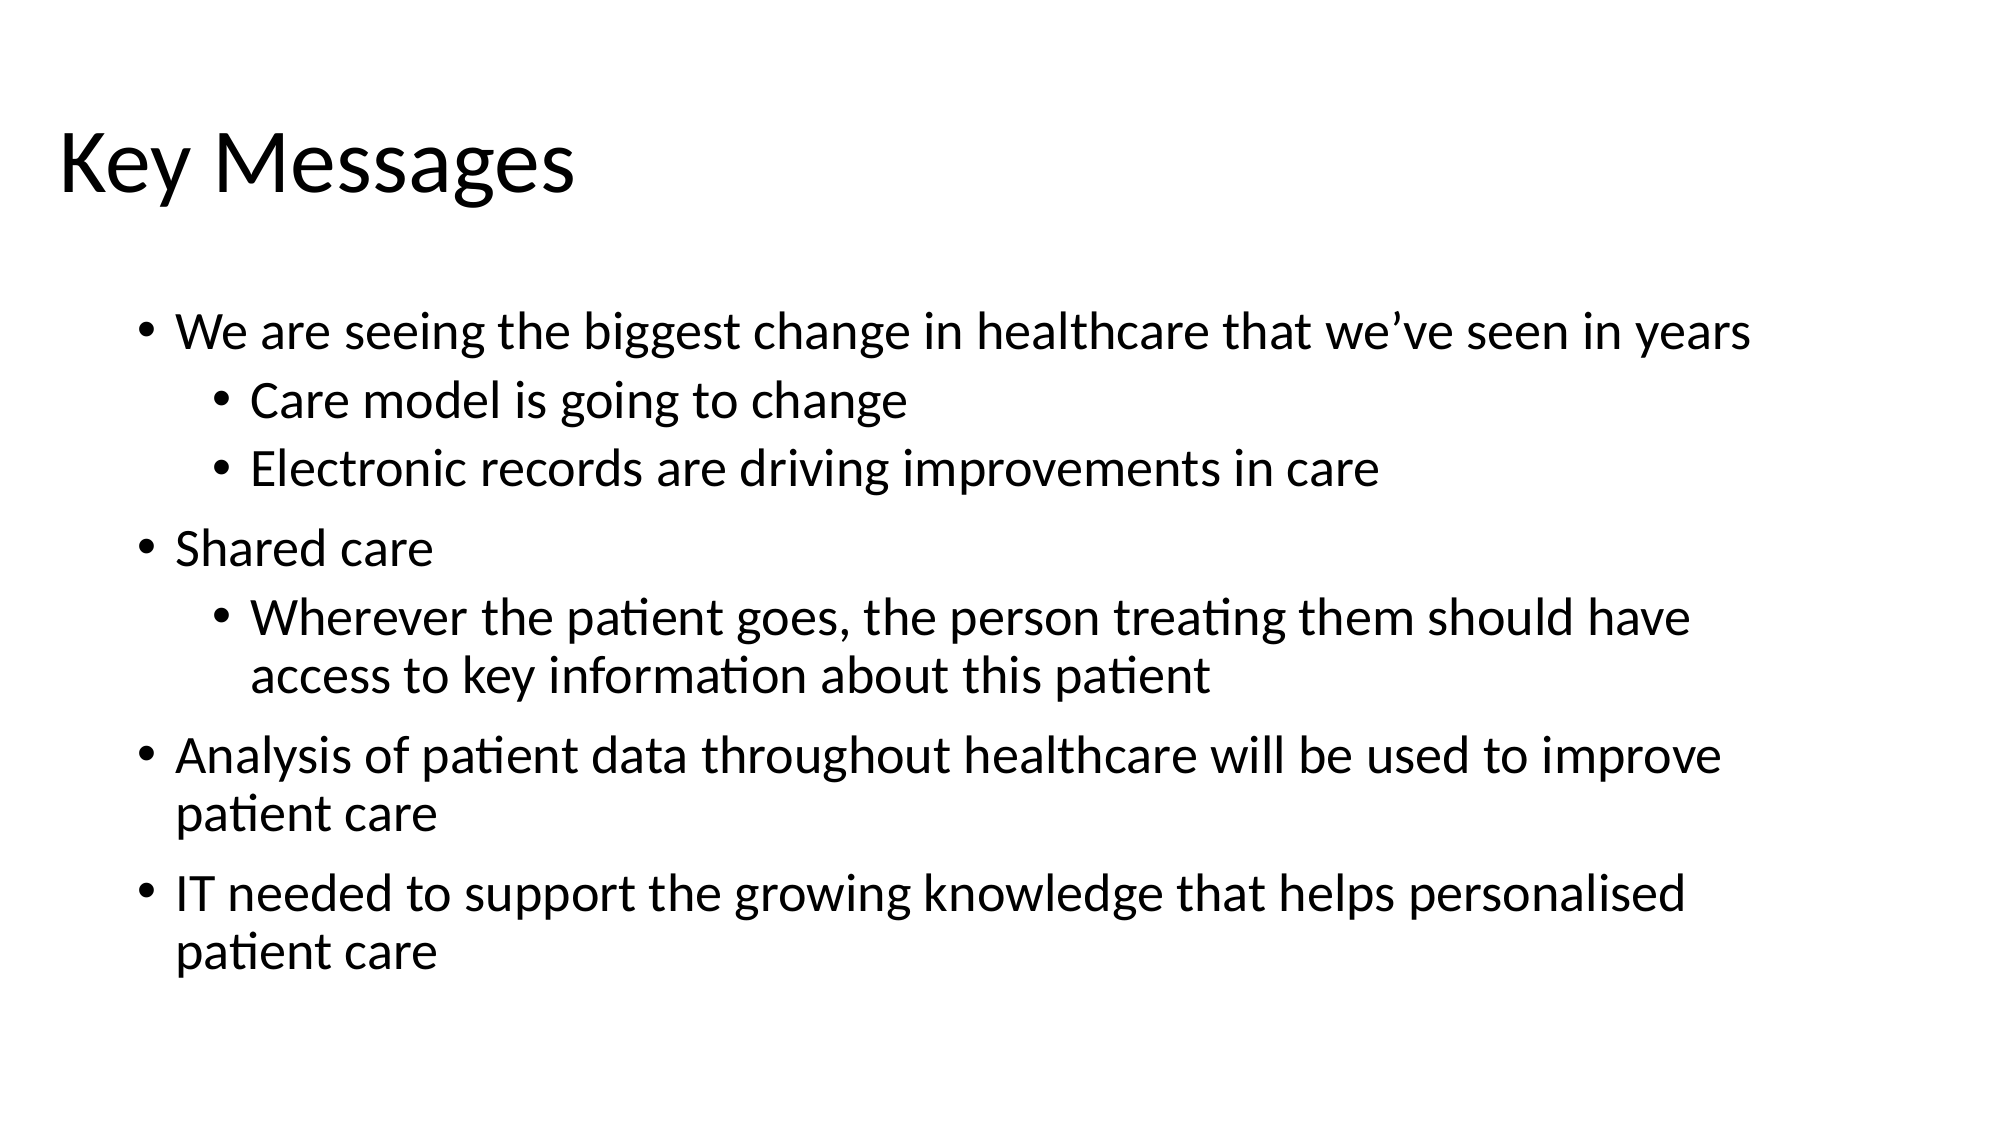

# Key Messages
We are seeing the biggest change in healthcare that we’ve seen in years
Care model is going to change
Electronic records are driving improvements in care
Shared care
Wherever the patient goes, the person treating them should have access to key information about this patient
Analysis of patient data throughout healthcare will be used to improve patient care
IT needed to support the growing knowledge that helps personalised patient care